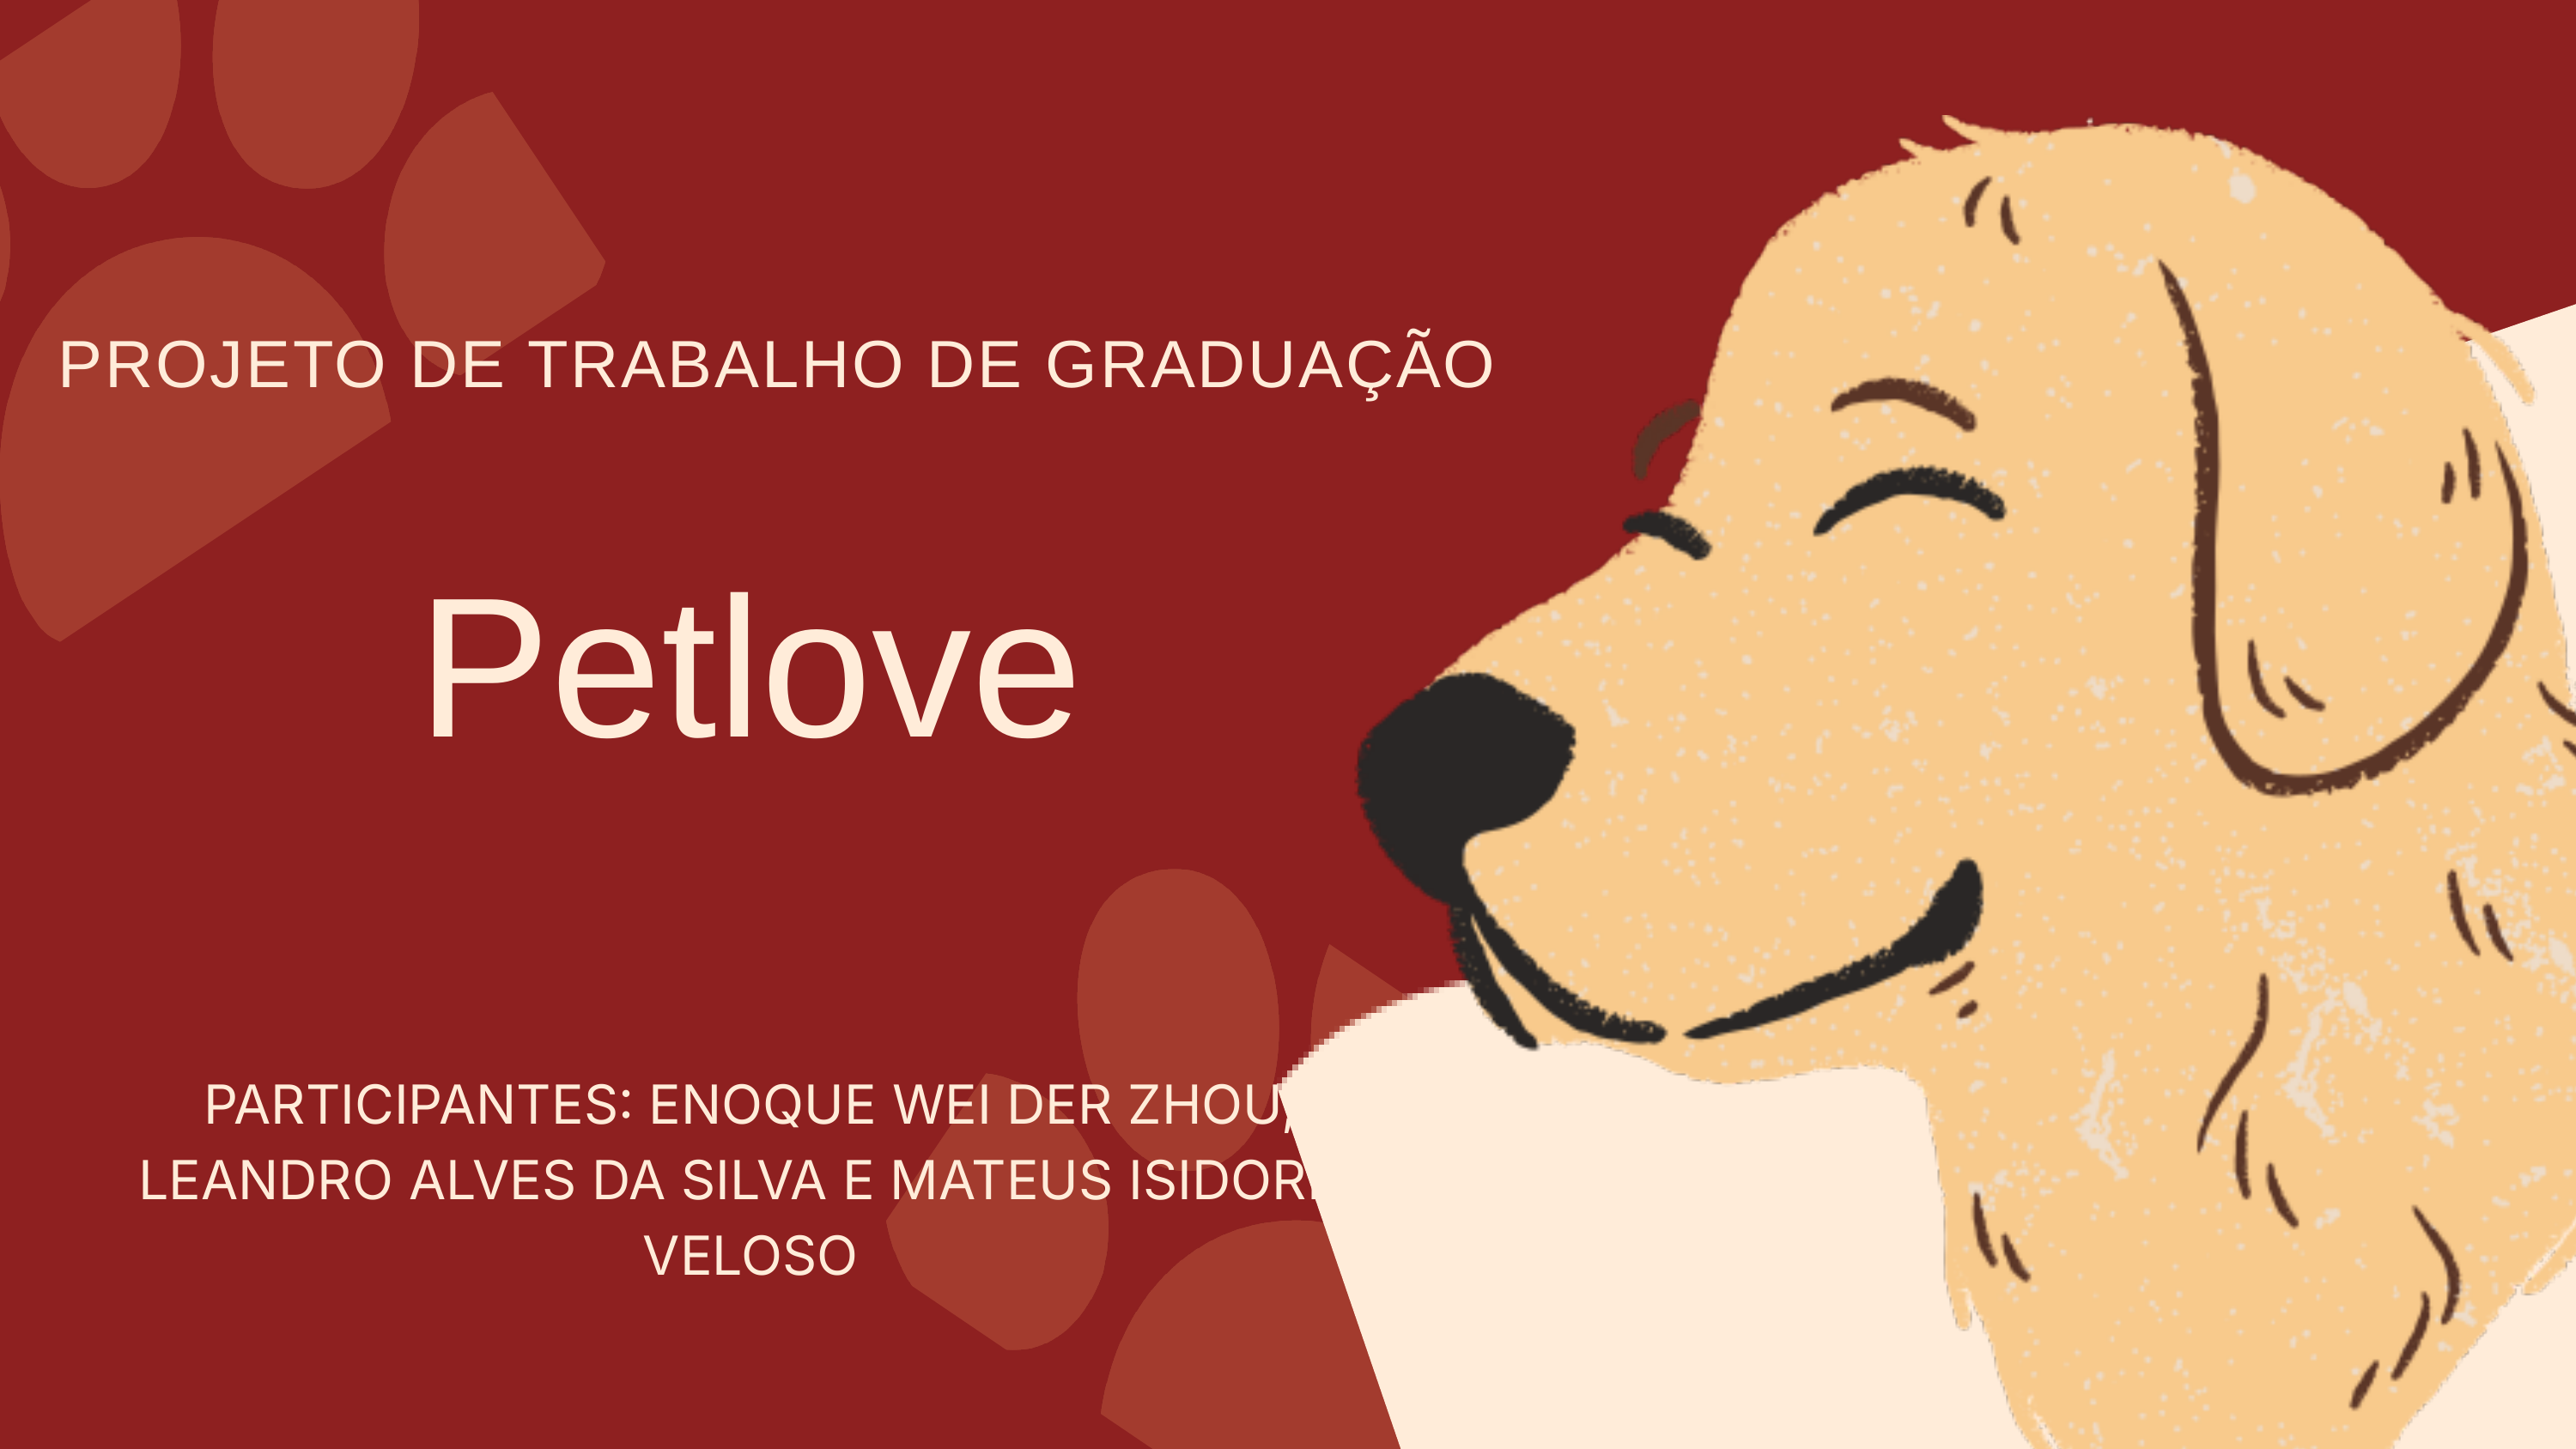

PROJETO DE TRABALHO DE GRADUAÇÃO

Petlove

PARTICIPANTES: ENOQUE WEI DER ZHOU, LEANDRO ALVES DA SILVA E MATEUS ISIDORIO VELOSO